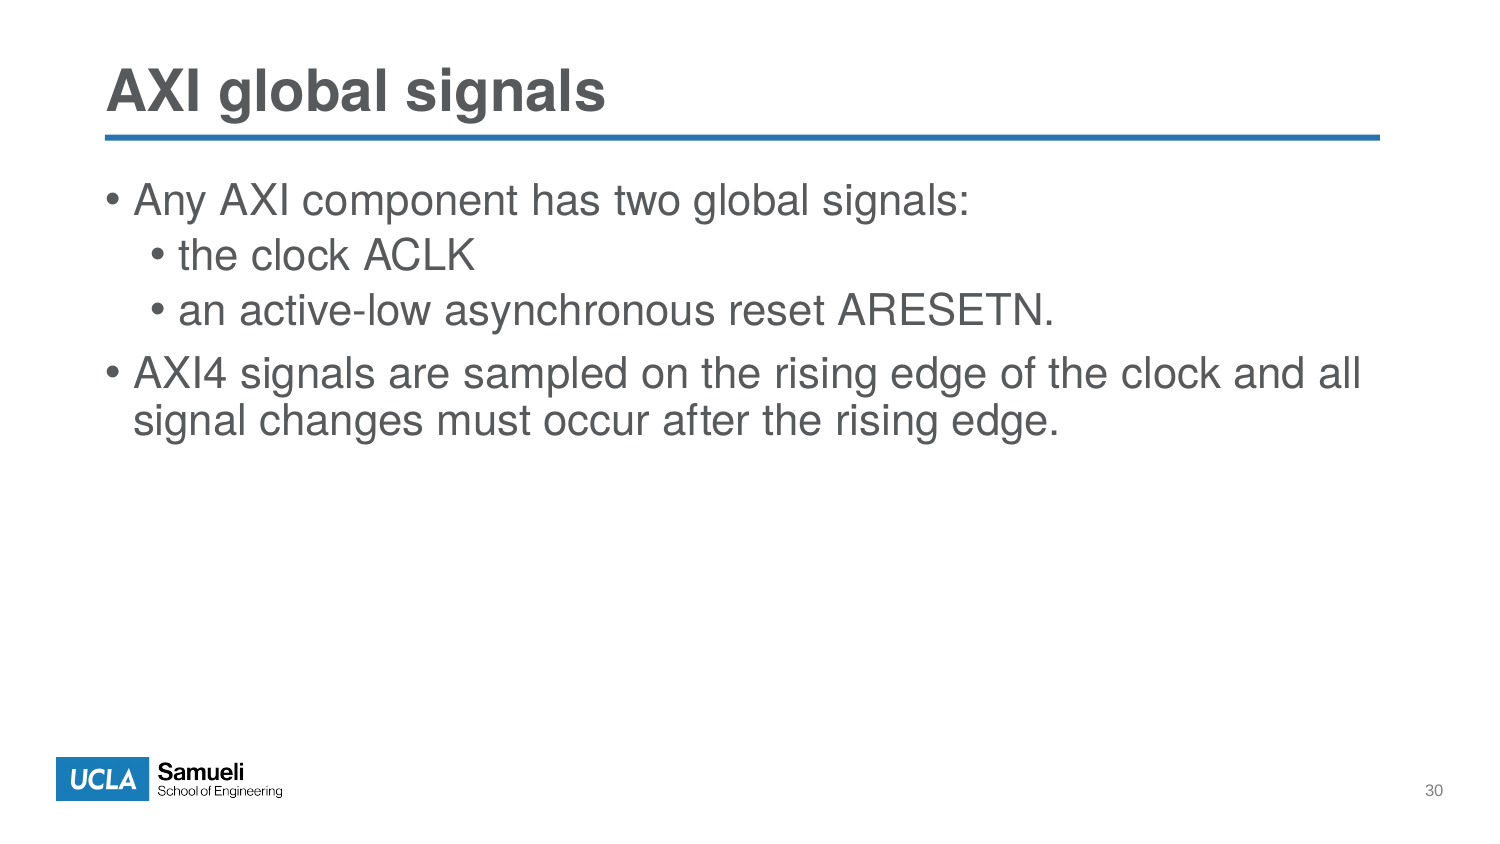

# AXI global signals
Any AXI component has two global signals:
the clock ACLK
an active-low asynchronous reset ARESETN.
AXI4 signals are sampled on the rising edge of the clock and all signal changes must occur after the rising edge.
30